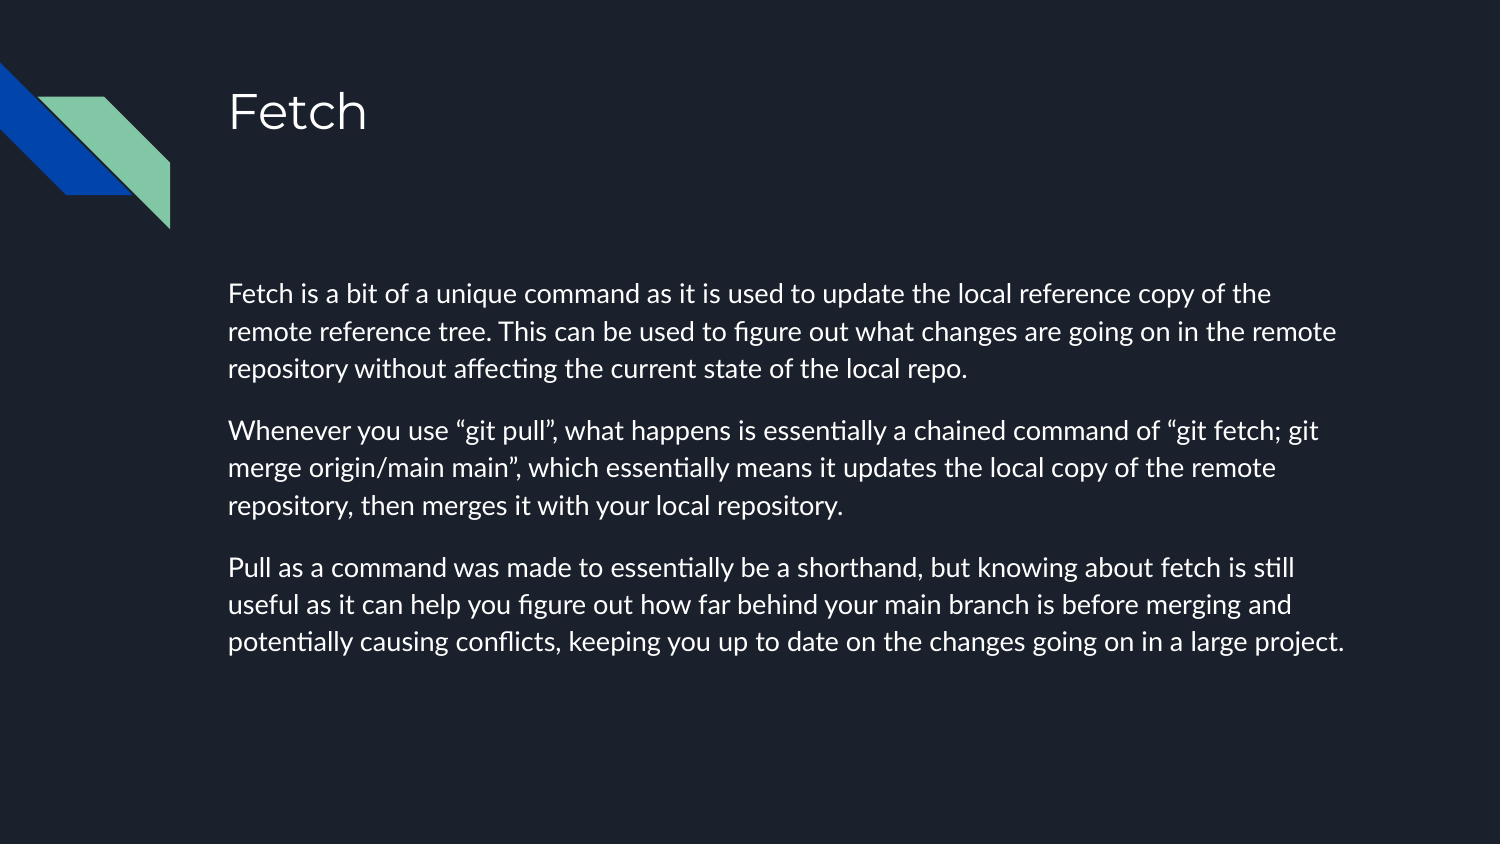

# Fetch
Fetch is a bit of a unique command as it is used to update the local reference copy of the remote reference tree. This can be used to figure out what changes are going on in the remote repository without affecting the current state of the local repo.
Whenever you use “git pull”, what happens is essentially a chained command of “git fetch; git merge origin/main main”, which essentially means it updates the local copy of the remote repository, then merges it with your local repository.
Pull as a command was made to essentially be a shorthand, but knowing about fetch is still useful as it can help you figure out how far behind your main branch is before merging and potentially causing conflicts, keeping you up to date on the changes going on in a large project.